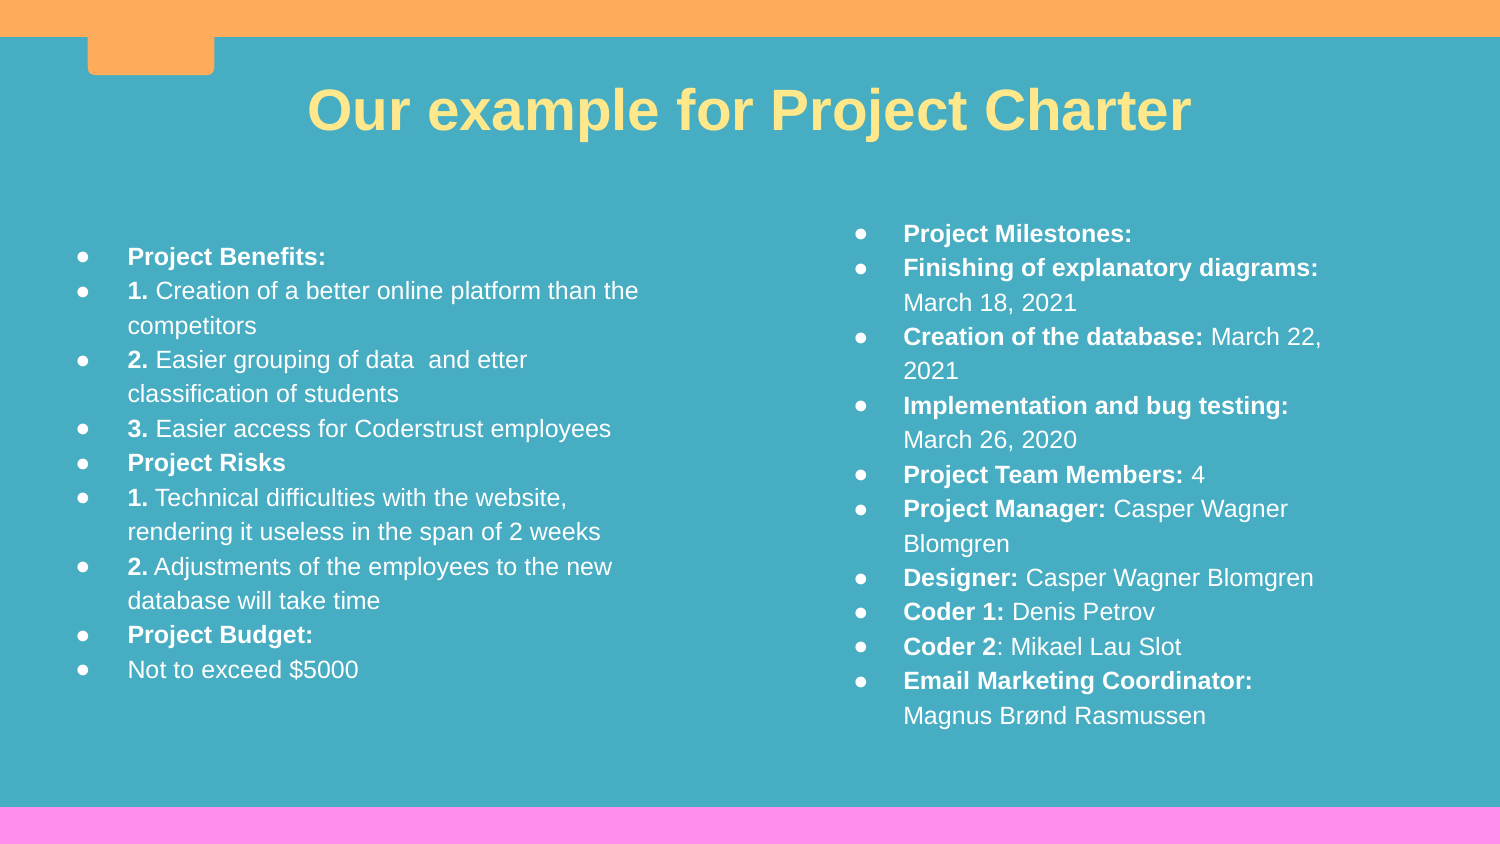

# Our example for Project Charter

Project Benefits:
1. Creation of a better online platform than the competitors
2. Easier grouping of data  and etter classification of students
3. Easier access for Coderstrust employees
Project Risks
1. Technical difficulties with the website, rendering it useless in the span of 2 weeks
2. Adjustments of the employees to the new database will take time
Project Budget:
Not to exceed $5000
Project Milestones:
Finishing of explanatory diagrams: March 18, 2021
Creation of the database: March 22, 2021
Implementation and bug testing: March 26, 2020
Project Team Members: 4
Project Manager: Casper Wagner Blomgren
Designer: Casper Wagner Blomgren
Coder 1: Denis Petrov
Coder 2: Mikael Lau Slot
Email Marketing Coordinator: Magnus Brønd Rasmussen